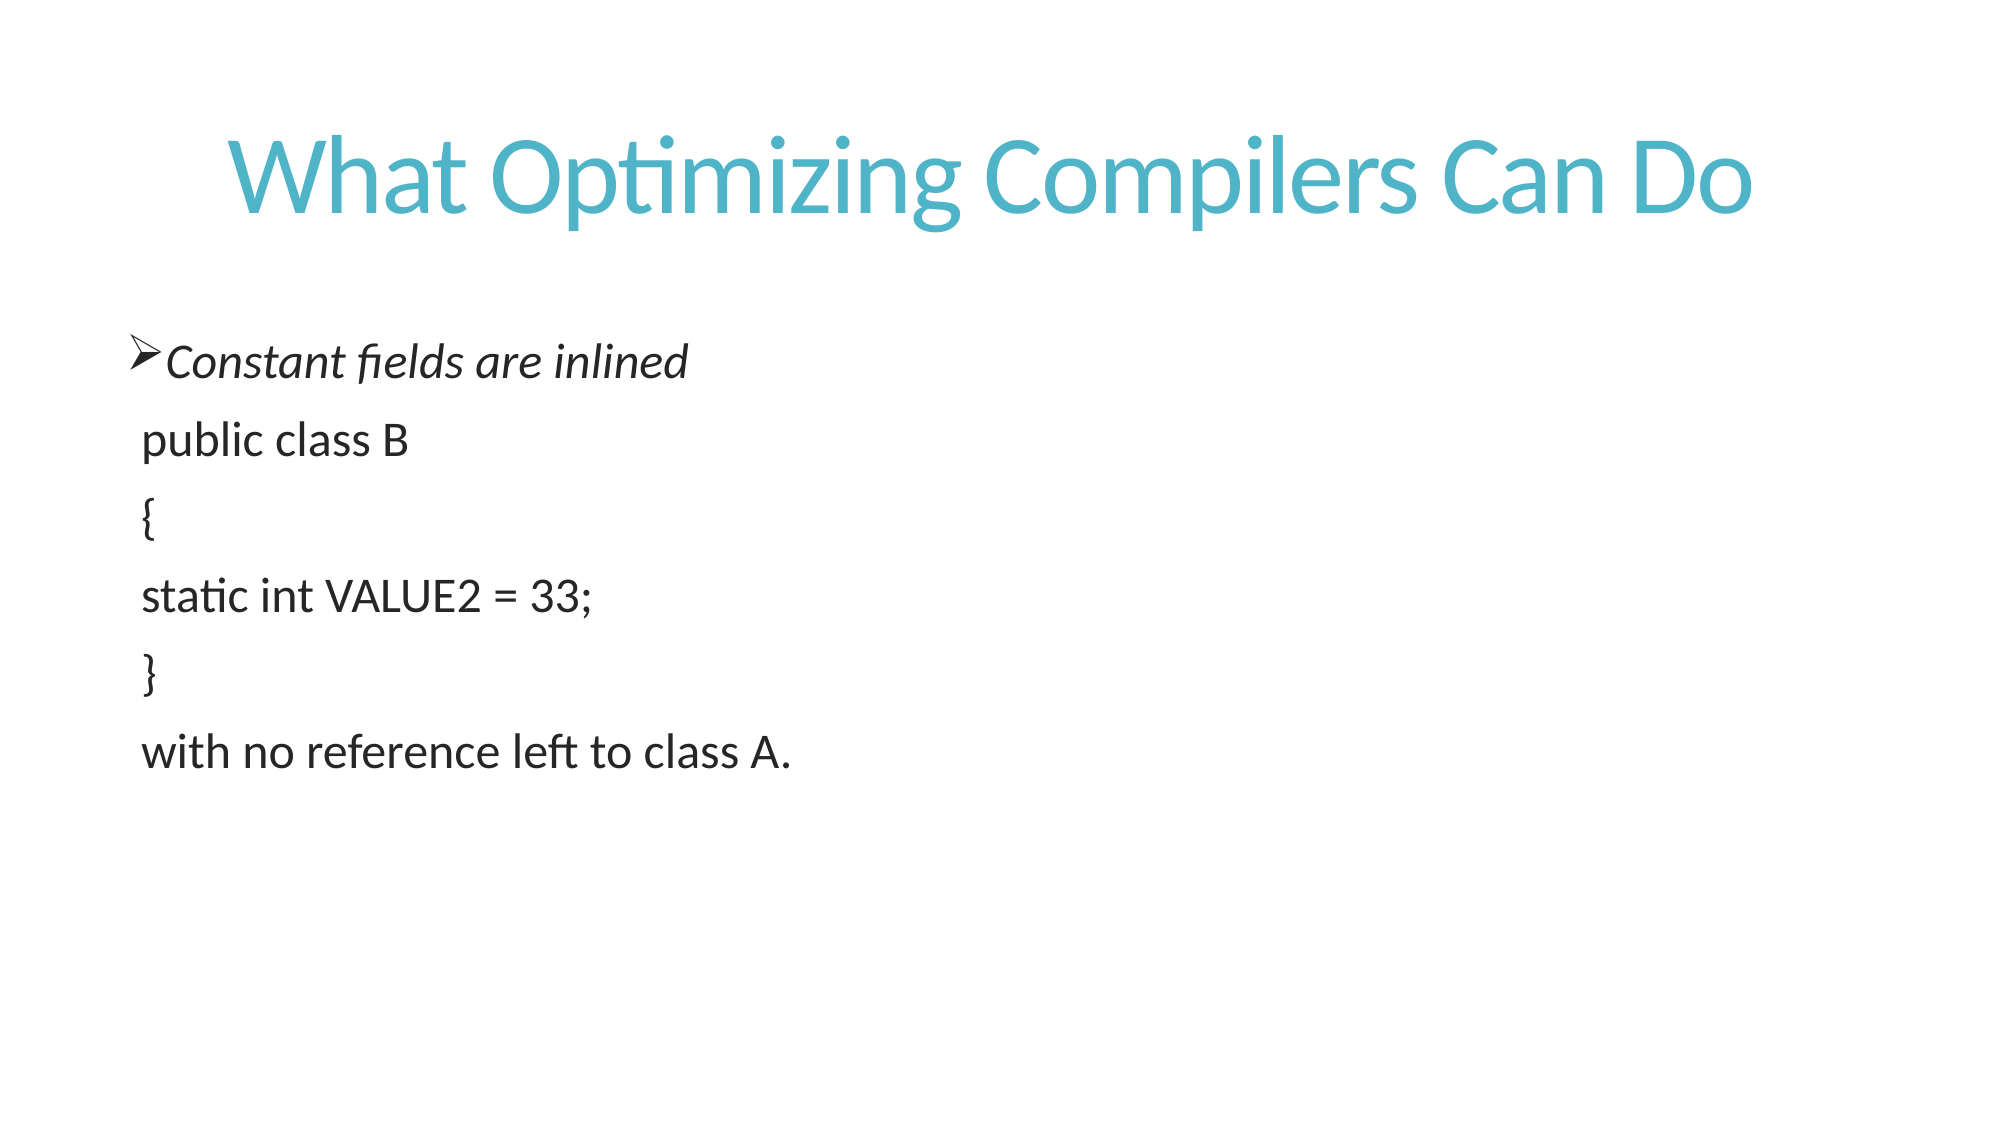

# What Optimizing Compilers Can Do
Constant fields are inlined
public class B
{
static int VALUE2 = 33;
}
with no reference left to class A.